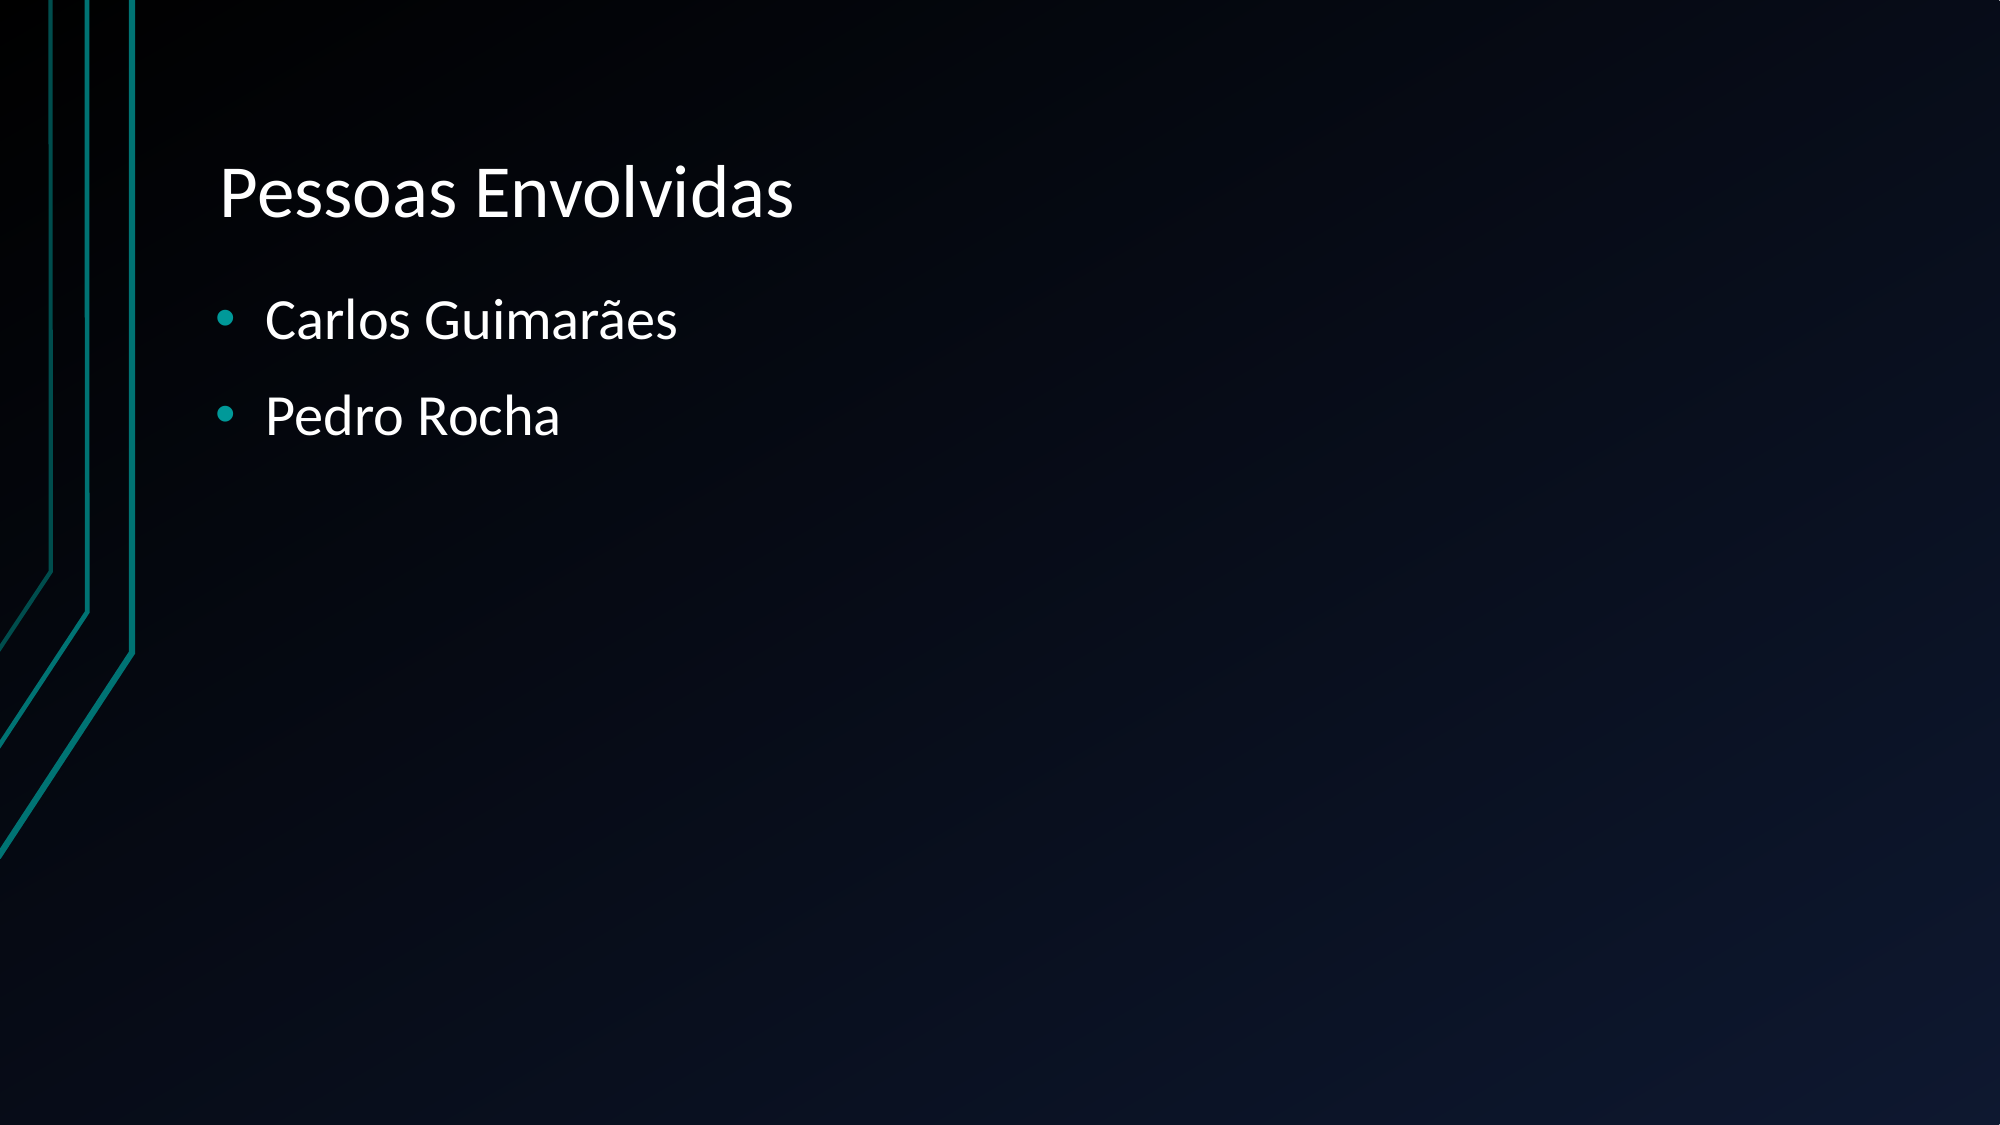

# Pessoas Envolvidas
Carlos Guimarães
Pedro Rocha